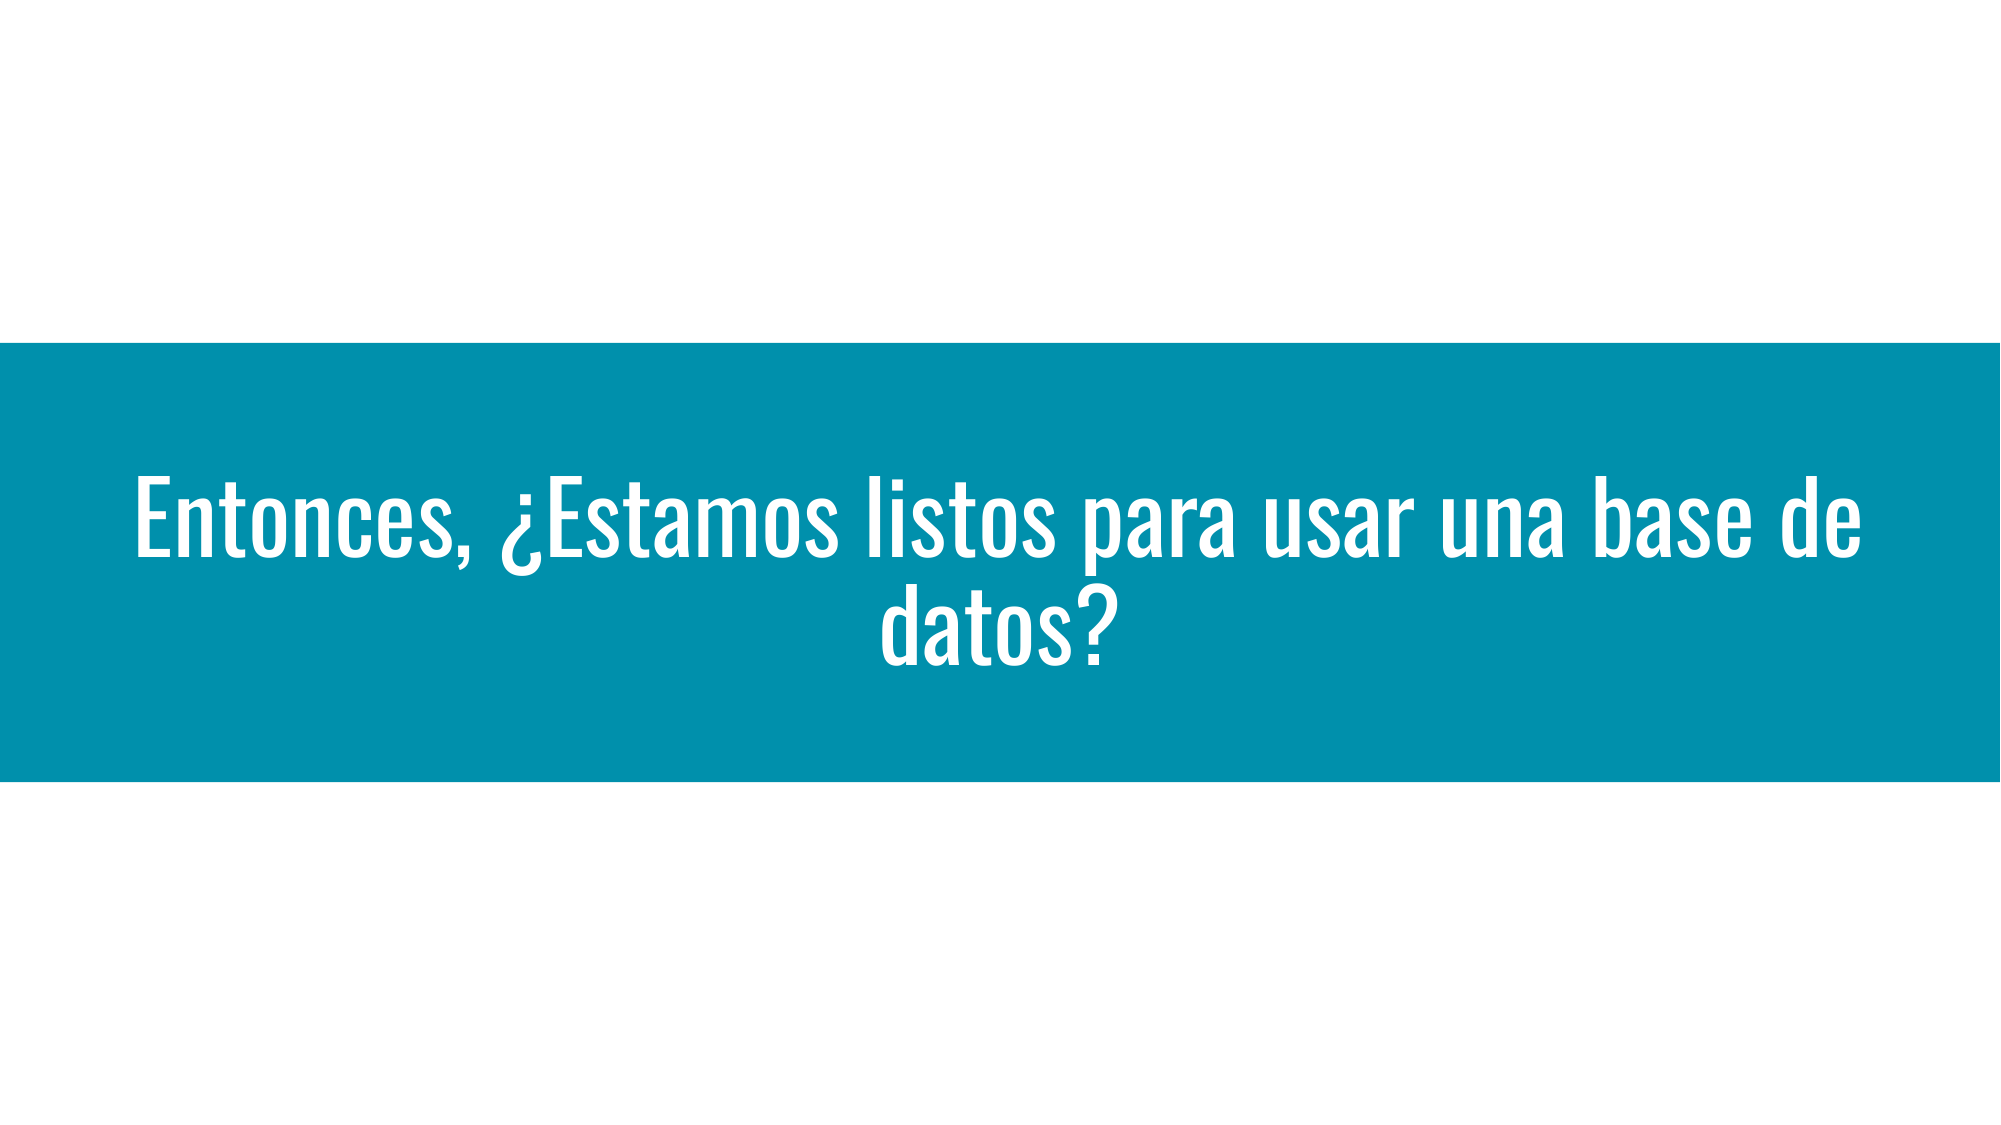

# Entonces, ¿Estamos listos para usar una base de datos?